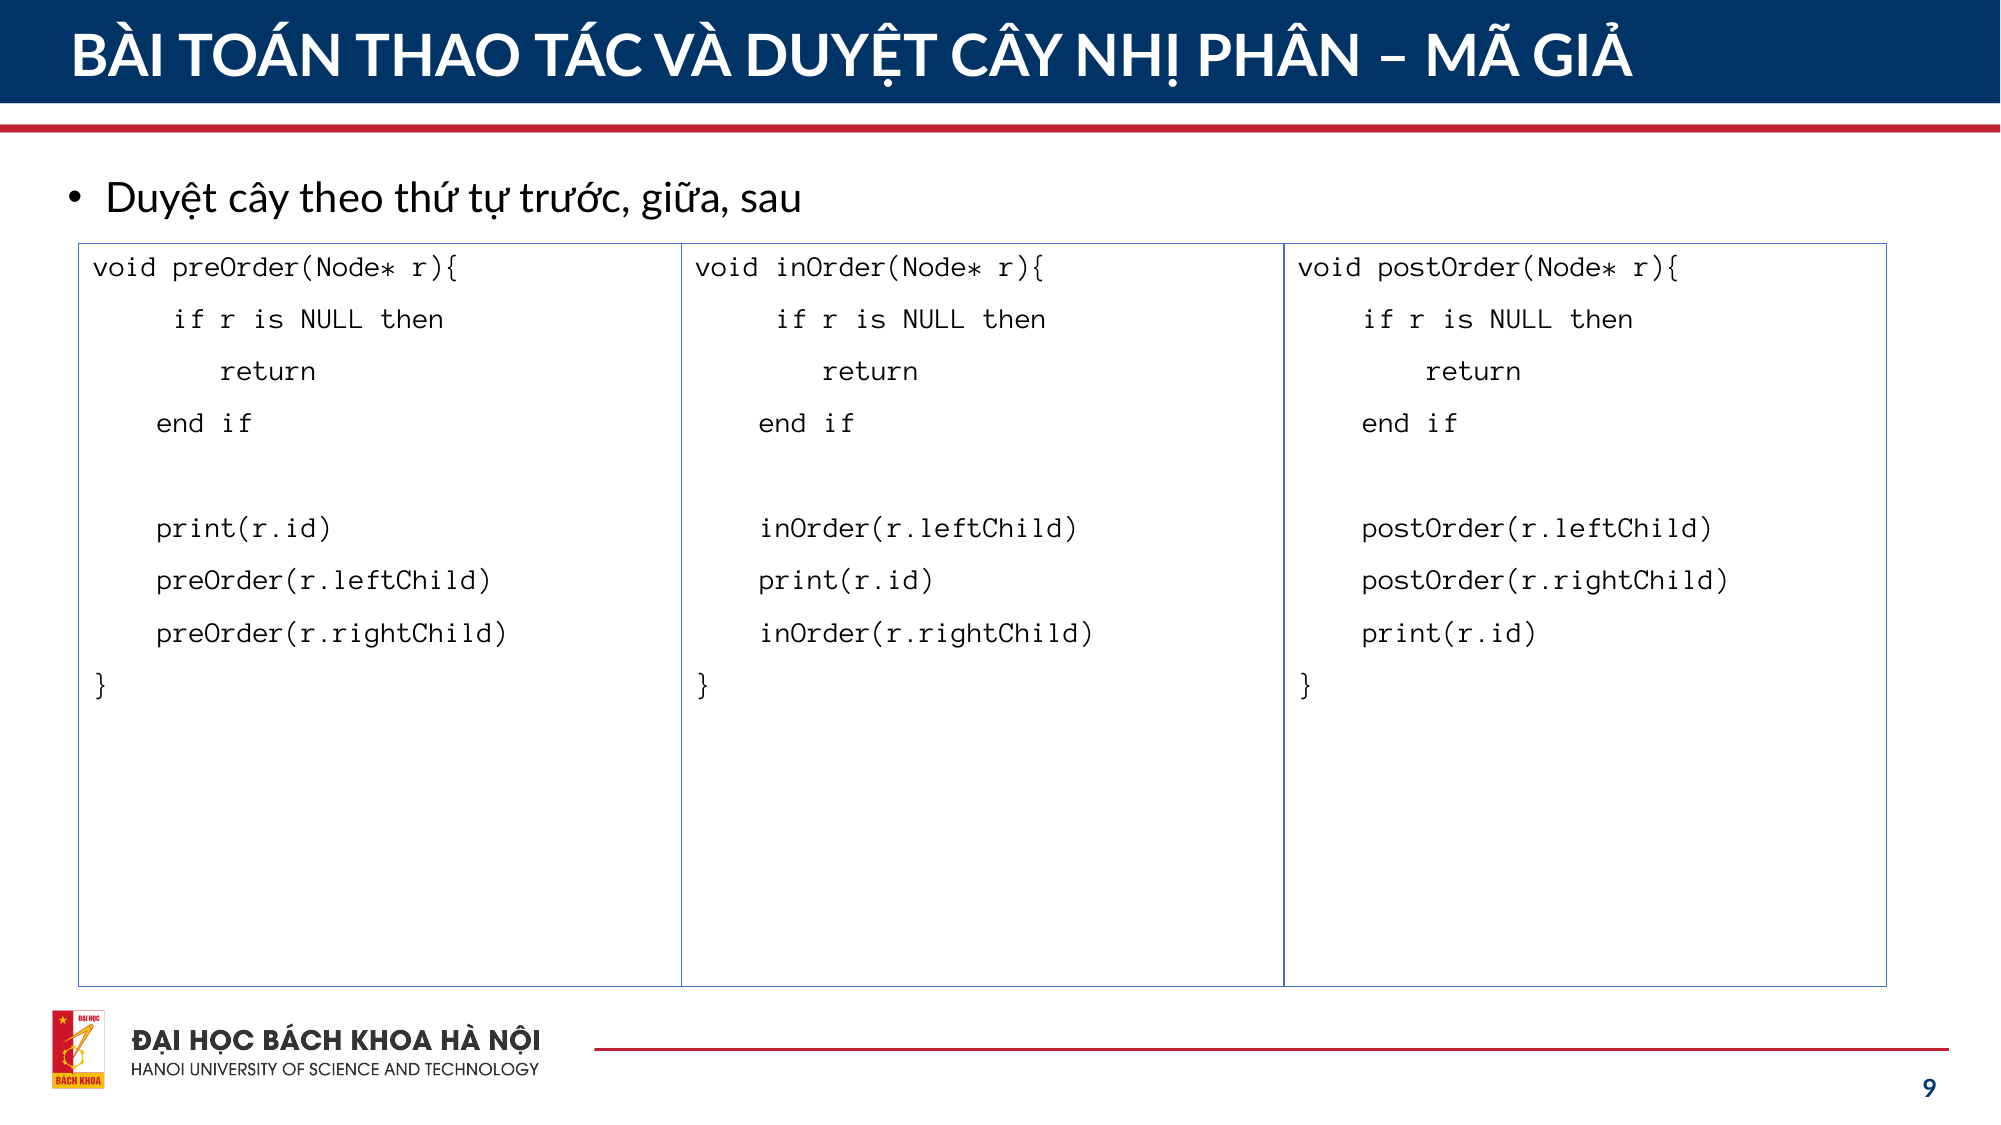

# BÀI TOÁN THAO TÁC VÀ DUYỆT CÂY NHỊ PHÂN – MÃ GIẢ
Duyệt cây theo thứ tự trước, giữa, sau

void preOrder(Node* r){
     if r is NULL then
        return
    end if

    print(r.id)
    preOrder(r.leftChild)
    preOrder(r.rightChild)
}

void inOrder(Node* r){
     if r is NULL then
        return
    end if

    inOrder(r.leftChild)
    print(r.id)
    inOrder(r.rightChild)
}
void postOrder(Node* r){
    if r is NULL then
        return
    end if

    postOrder(r.leftChild)
    postOrder(r.rightChild)
    print(r.id)
}
9